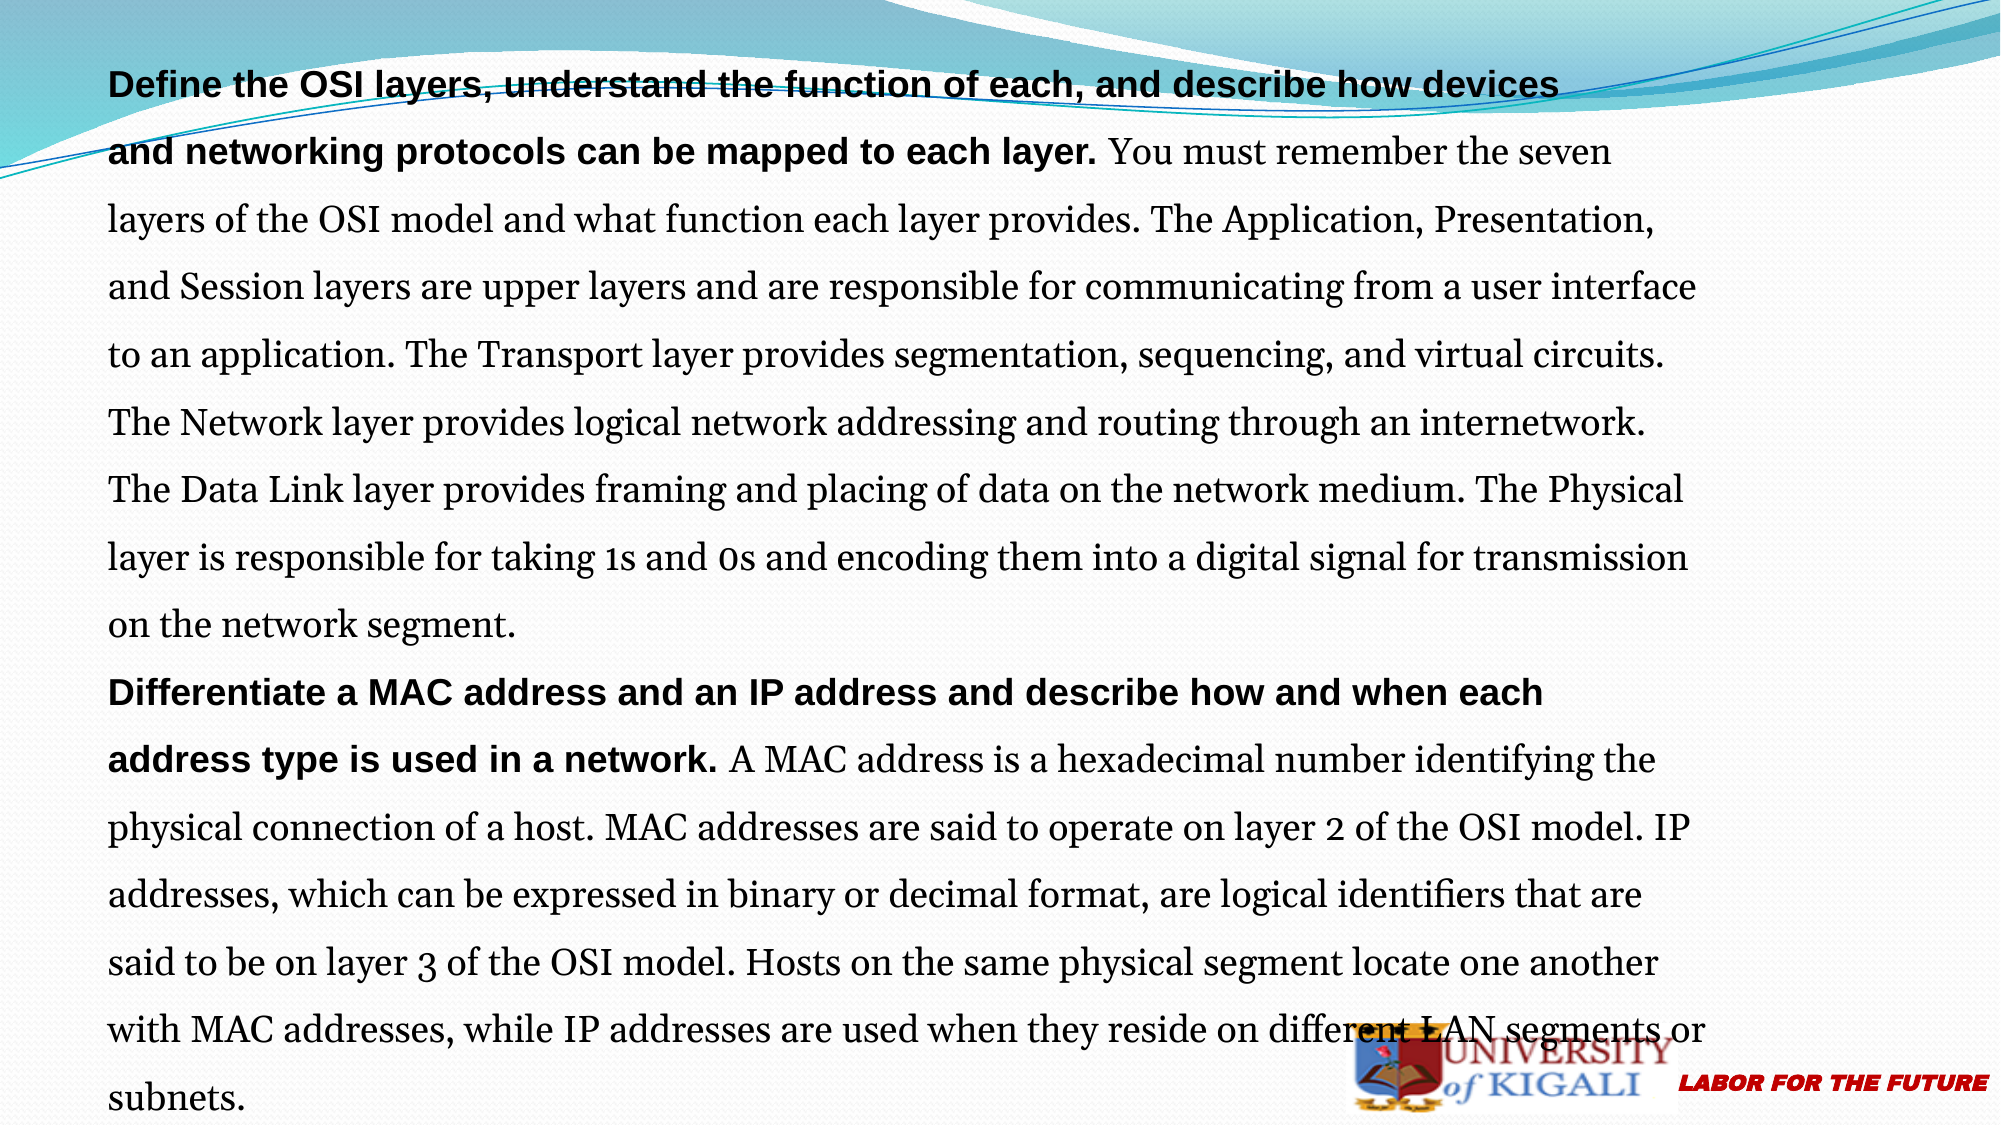

Define the OSI layers, understand the function of each, and describe how devices
and networking protocols can be mapped to each layer. You must remember the seven
layers of the OSI model and what function each layer provides. The Application, Presentation,
and Session layers are upper layers and are responsible for communicating from a user interface
to an application. The Transport layer provides segmentation, sequencing, and virtual circuits.
The Network layer provides logical network addressing and routing through an internetwork.
The Data Link layer provides framing and placing of data on the network medium. The Physical
layer is responsible for taking 1s and 0s and encoding them into a digital signal for transmission
on the network segment.
Differentiate a MAC address and an IP address and describe how and when each
address type is used in a network. A MAC address is a hexadecimal number identifying the
physical connection of a host. MAC addresses are said to operate on layer 2 of the OSI model. IP
addresses, which can be expressed in binary or decimal format, are logical identifiers that are
said to be on layer 3 of the OSI model. Hosts on the same physical segment locate one another
with MAC addresses, while IP addresses are used when they reside on different LAN segments or
subnets.

LABOR FOR THE FUTURE